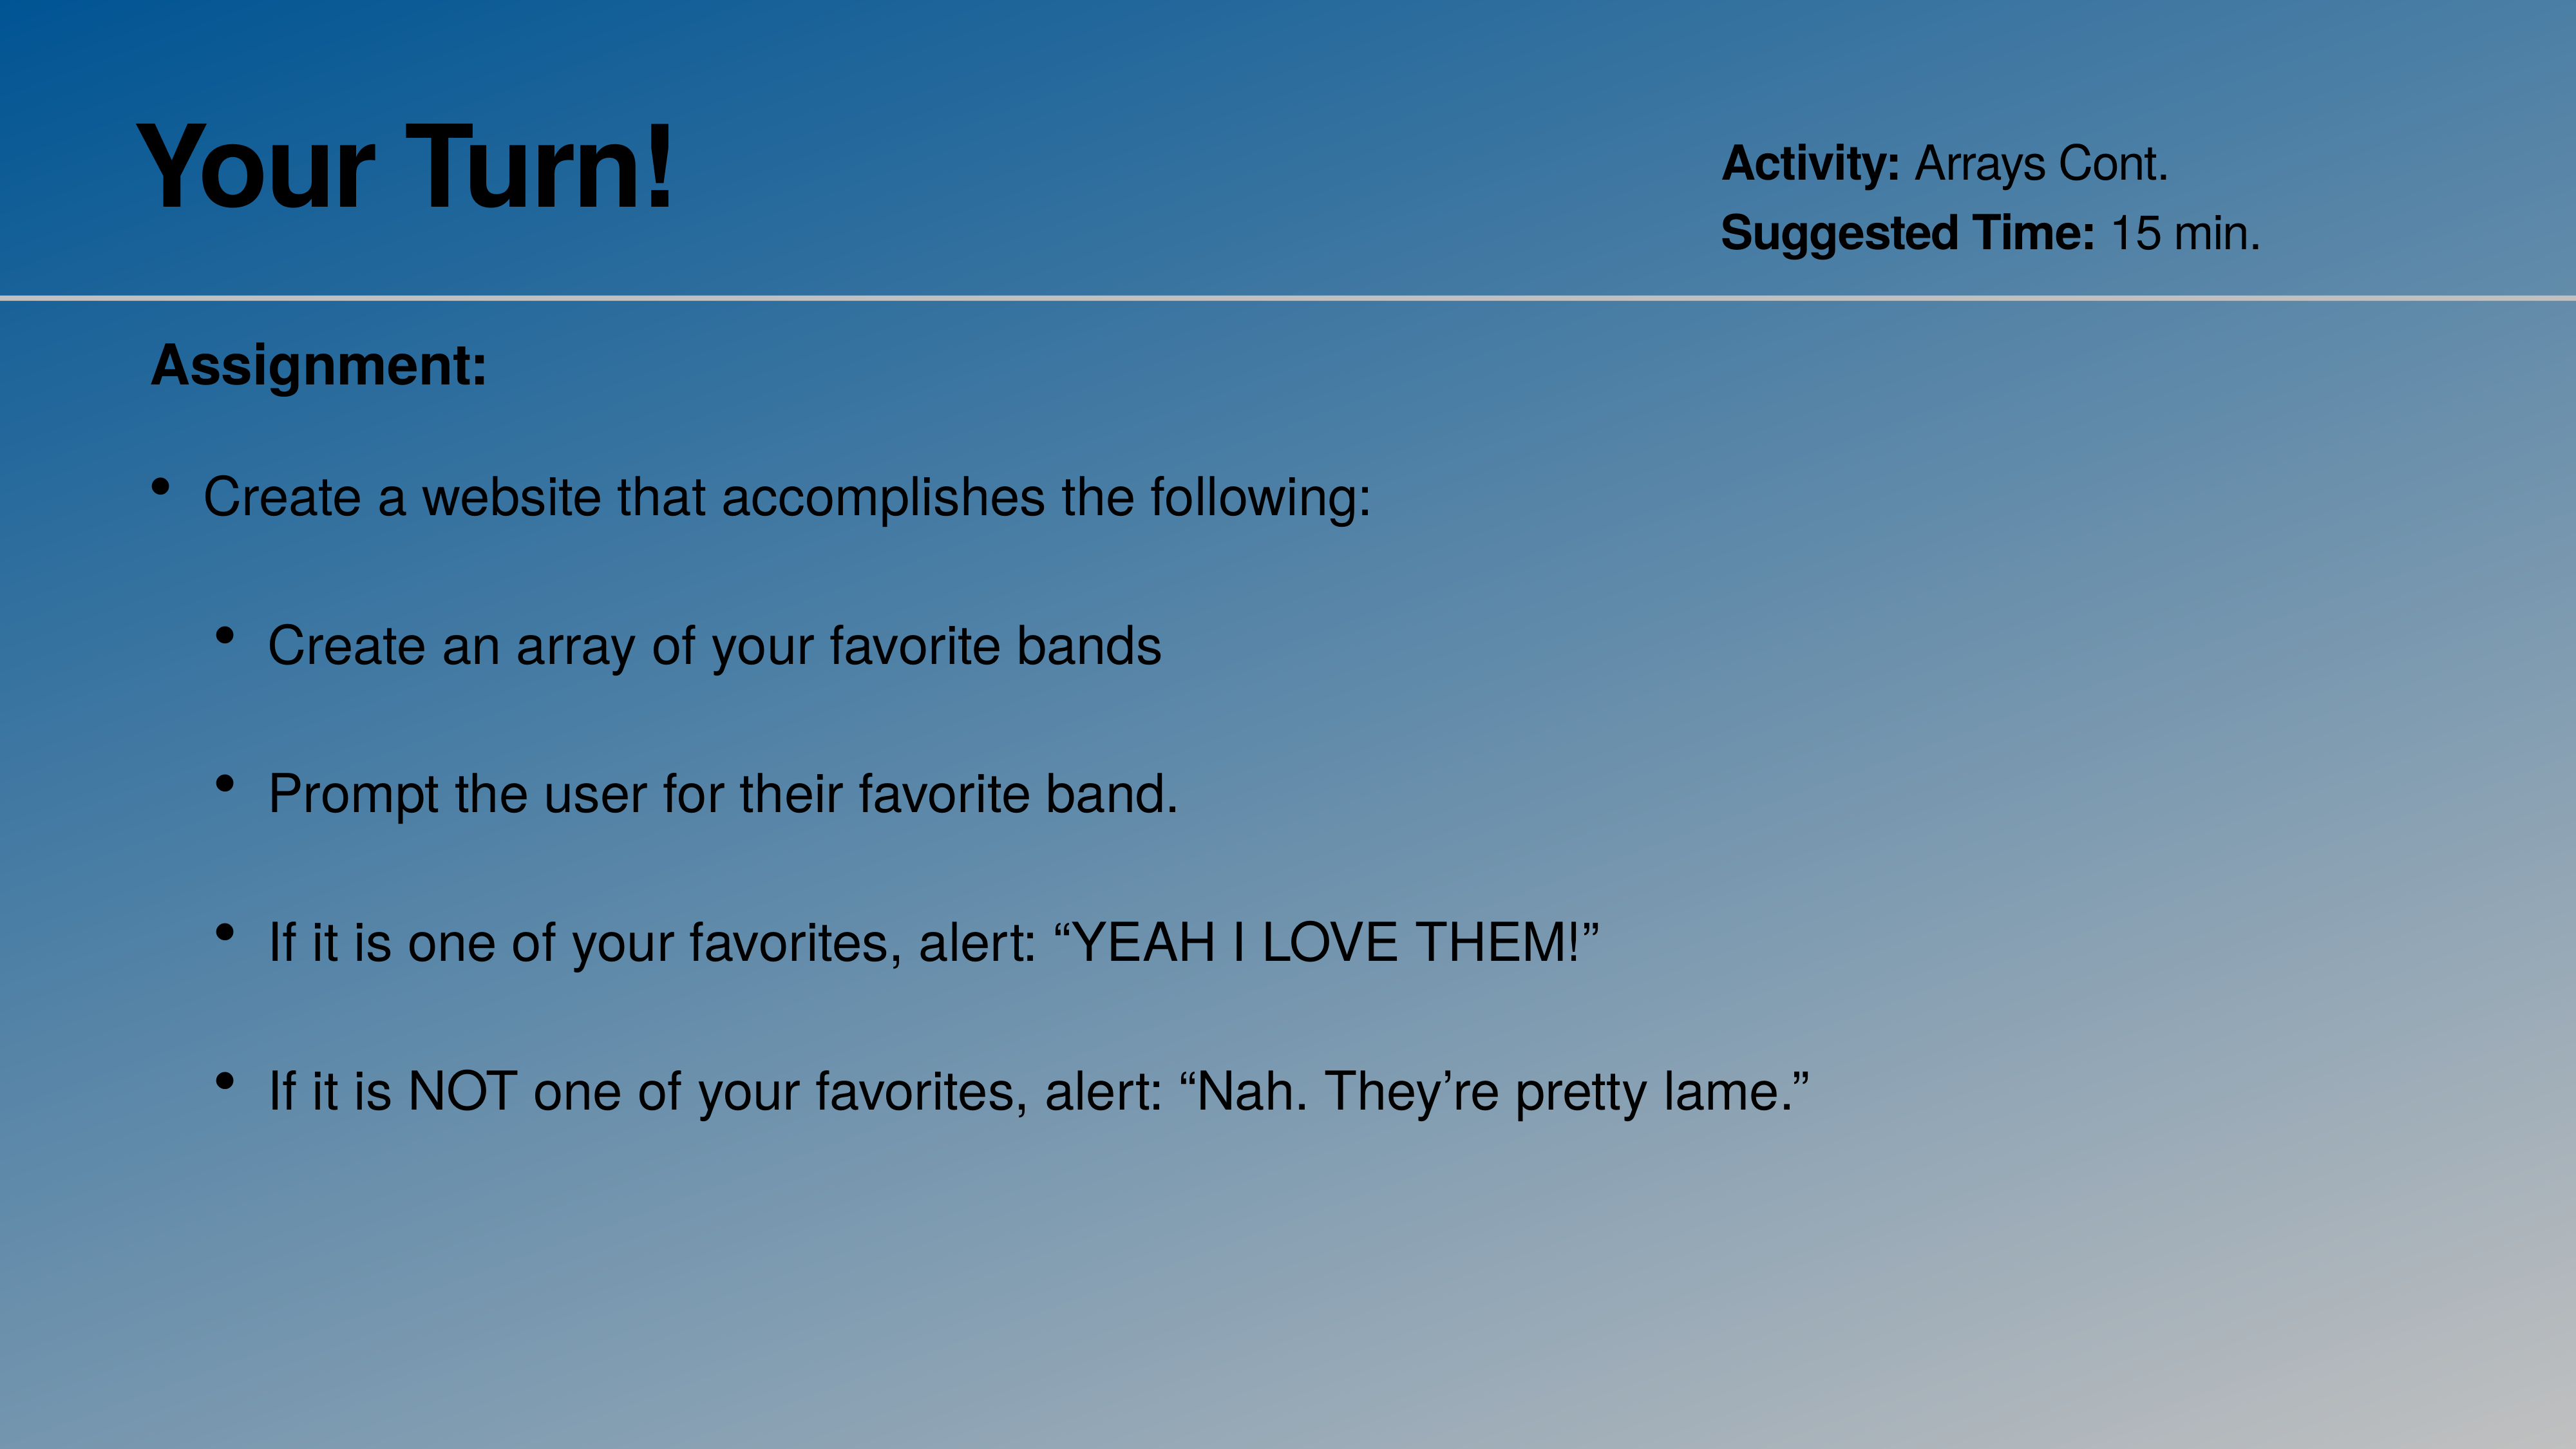

# Your Turn!
Activity: Arrays Cont.
Suggested Time: 15 min.
Assignment:
Create a website that accomplishes the following:
Create an array of your favorite bands
Prompt the user for their favorite band.
If it is one of your favorites, alert: “YEAH I LOVE THEM!”
If it is NOT one of your favorites, alert: “Nah. They’re pretty lame.”